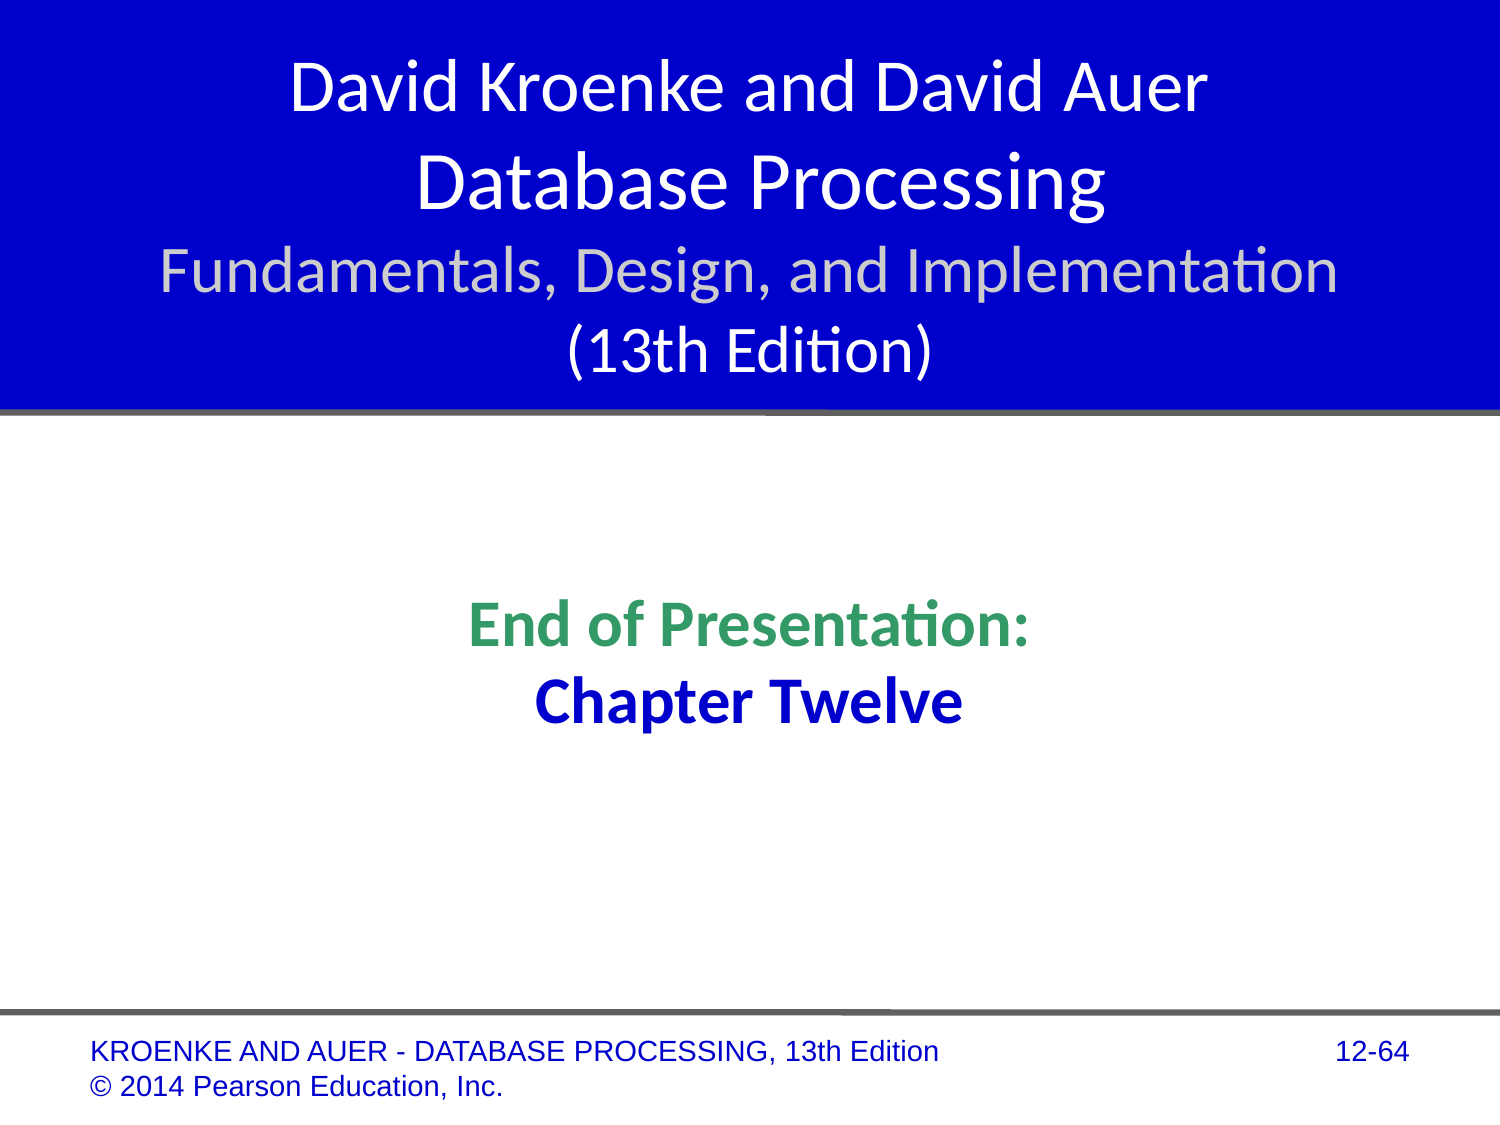

# David Kroenke and David Auer Database Processing Fundamentals, Design, and Implementation (13th Edition)
End of Presentation:
Chapter Twelve
12-64

KROENKE AND AUER - DATABASE PROCESSING, 13th Edition  © 2014 Pearson Education, Inc.